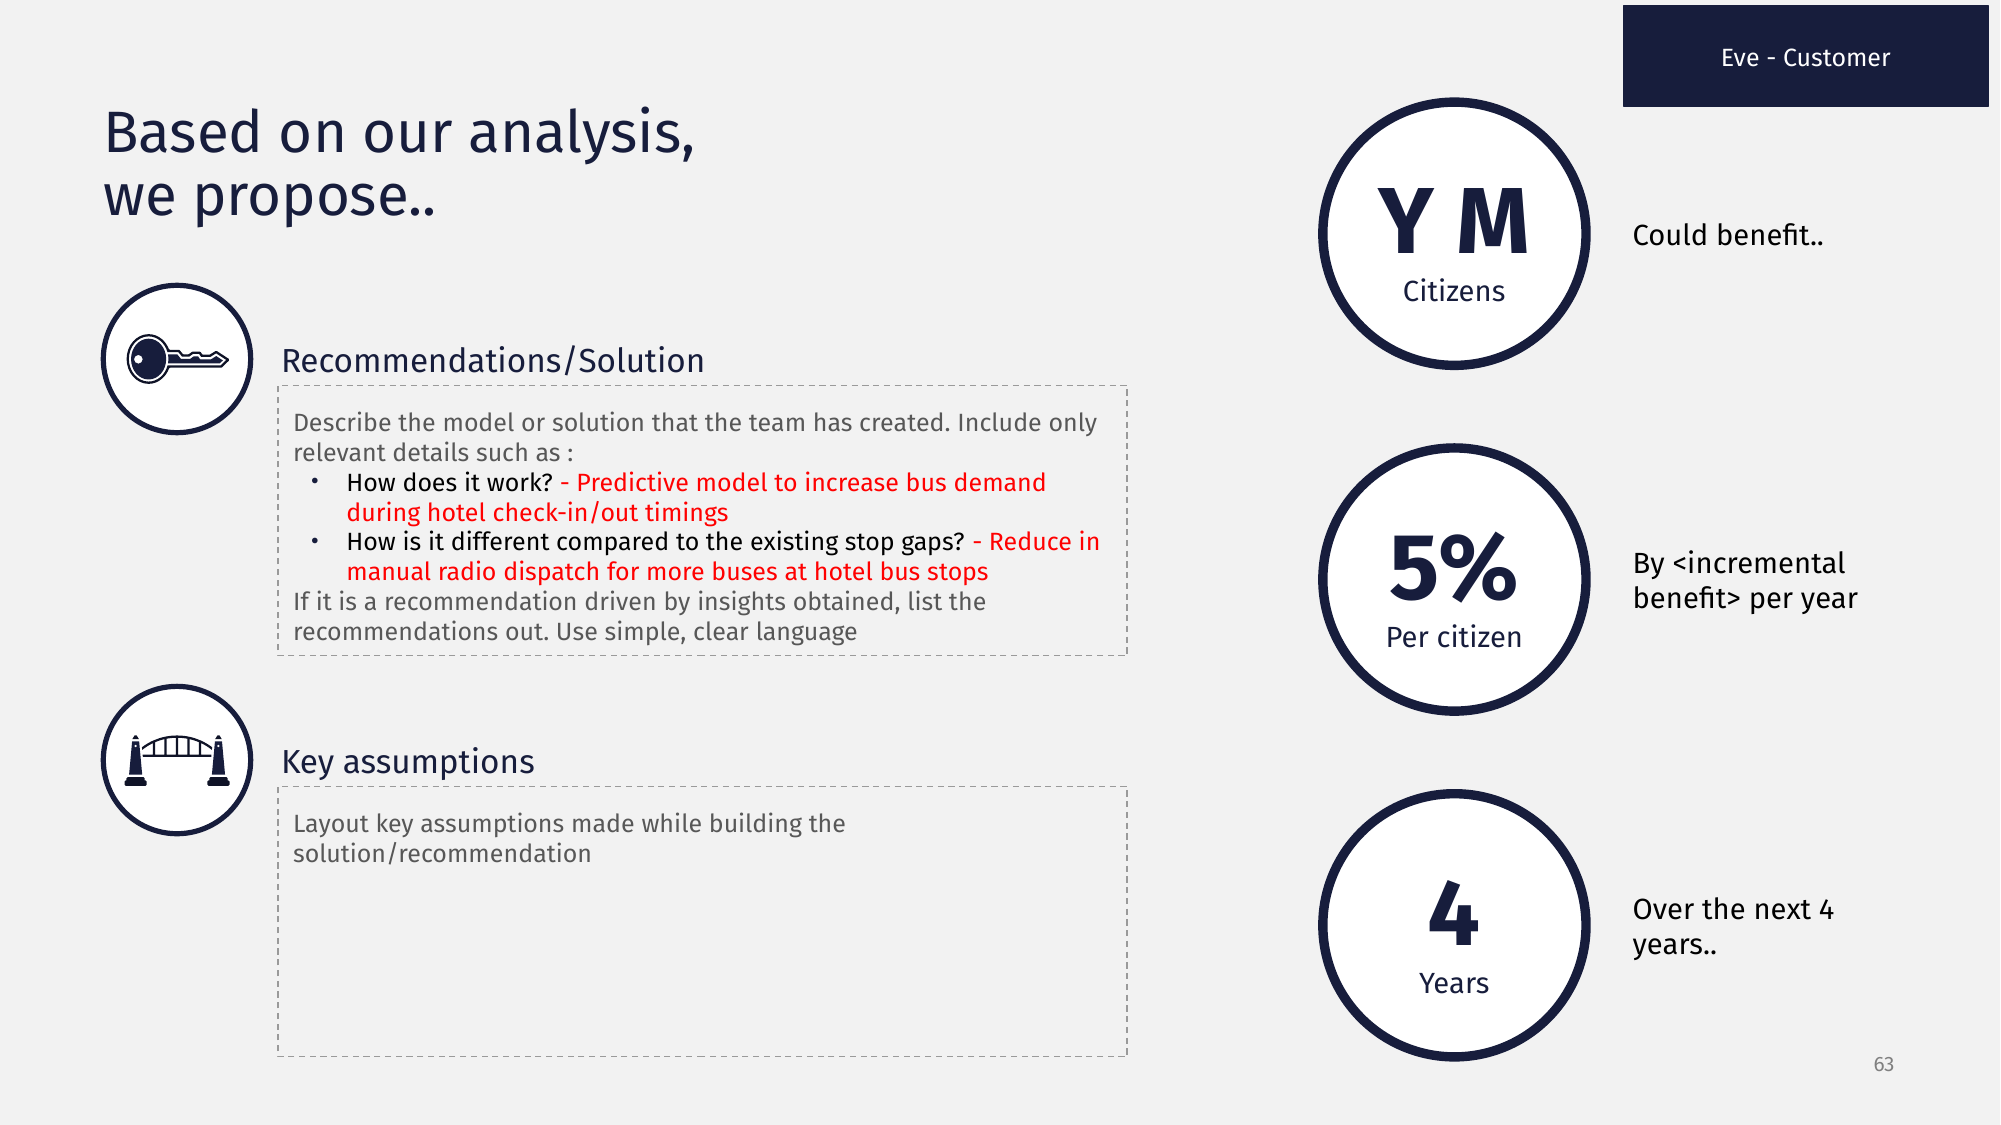

Eve - Customer
Based on our analysis,
we propose..
Y M
Citizens
Could benefit..

Recommendations/Solution

Describe the model or solution that the team has created. Include only relevant details such as :
How does it work? - Predictive model to increase bus demand during hotel check-in/out timings
How is it different compared to the existing stop gaps? - Reduce in manual radio dispatch for more buses at hotel bus stops
If it is a recommendation driven by insights obtained, list the recommendations out. Use simple, clear language
5%
Per citizen
By <incremental benefit> per year

Key assumptions

4
Years
Layout key assumptions made while building the solution/recommendation
Over the next 4 years..